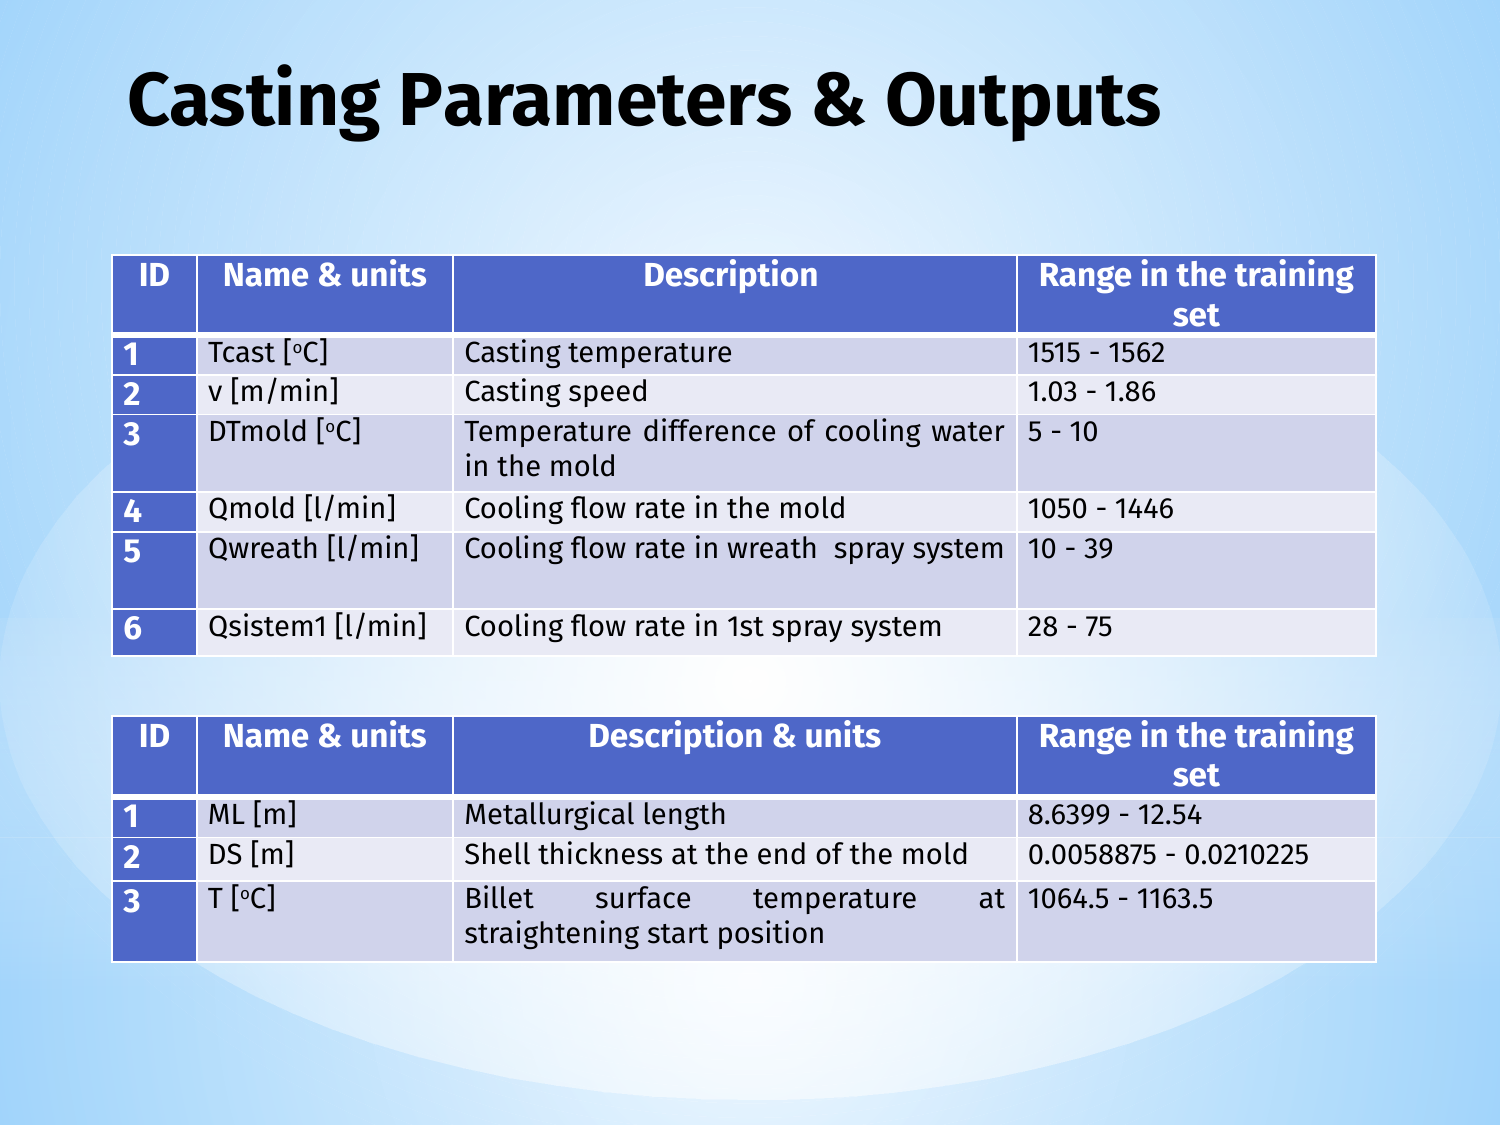

# Casting Parameters & Outputs
| ID | Name & units | Description | Range in the training set |
| --- | --- | --- | --- |
| 1 | Tcast [oC] | Casting temperature | 1515 - 1562 |
| 2 | v [m/min] | Casting speed | 1.03 - 1.86 |
| 3 | DTmold [oC] | Temperature difference of cooling water in the mold | 5 - 10 |
| 4 | Qmold [l/min] | Cooling flow rate in the mold | 1050 - 1446 |
| 5 | Qwreath [l/min] | Cooling flow rate in wreath spray system | 10 - 39 |
| 6 | Qsistem1 [l/min] | Cooling flow rate in 1st spray system | 28 - 75 |
| ID | Name & units | Description & units | Range in the training set |
| --- | --- | --- | --- |
| 1 | ML [m] | Metallurgical length | 8.6399 - 12.54 |
| 2 | DS [m] | Shell thickness at the end of the mold | 0.0058875 - 0.0210225 |
| 3 | T [oC] | Billet surface temperature at straightening start position | 1064.5 - 1163.5 |